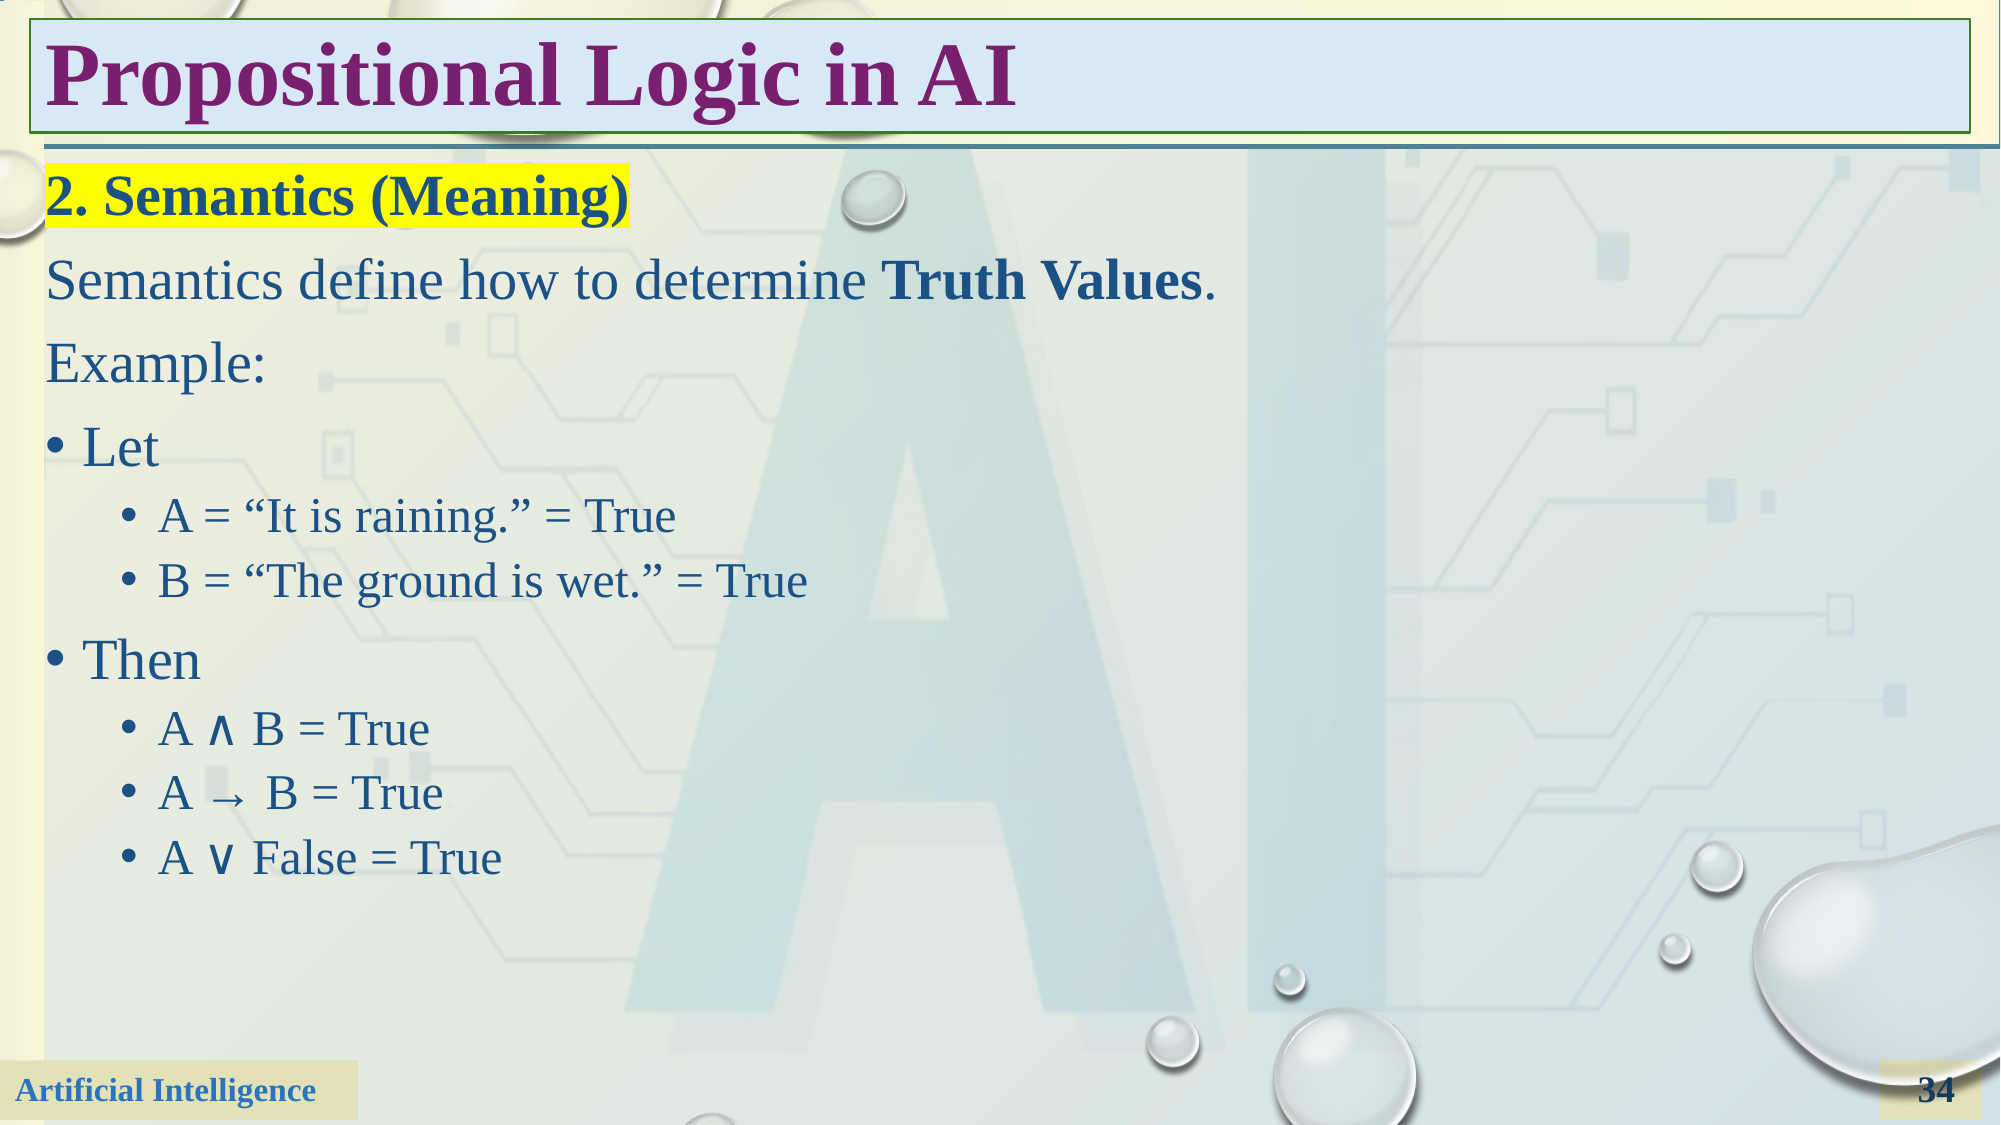

# Propositional Logic in AI
2. Semantics (Meaning)
Semantics define how to determine Truth Values.
Example:
Let
A = “It is raining.” = True
B = “The ground is wet.” = True
Then
A ∧ B = True
A → B = True
A ∨ False = True

34